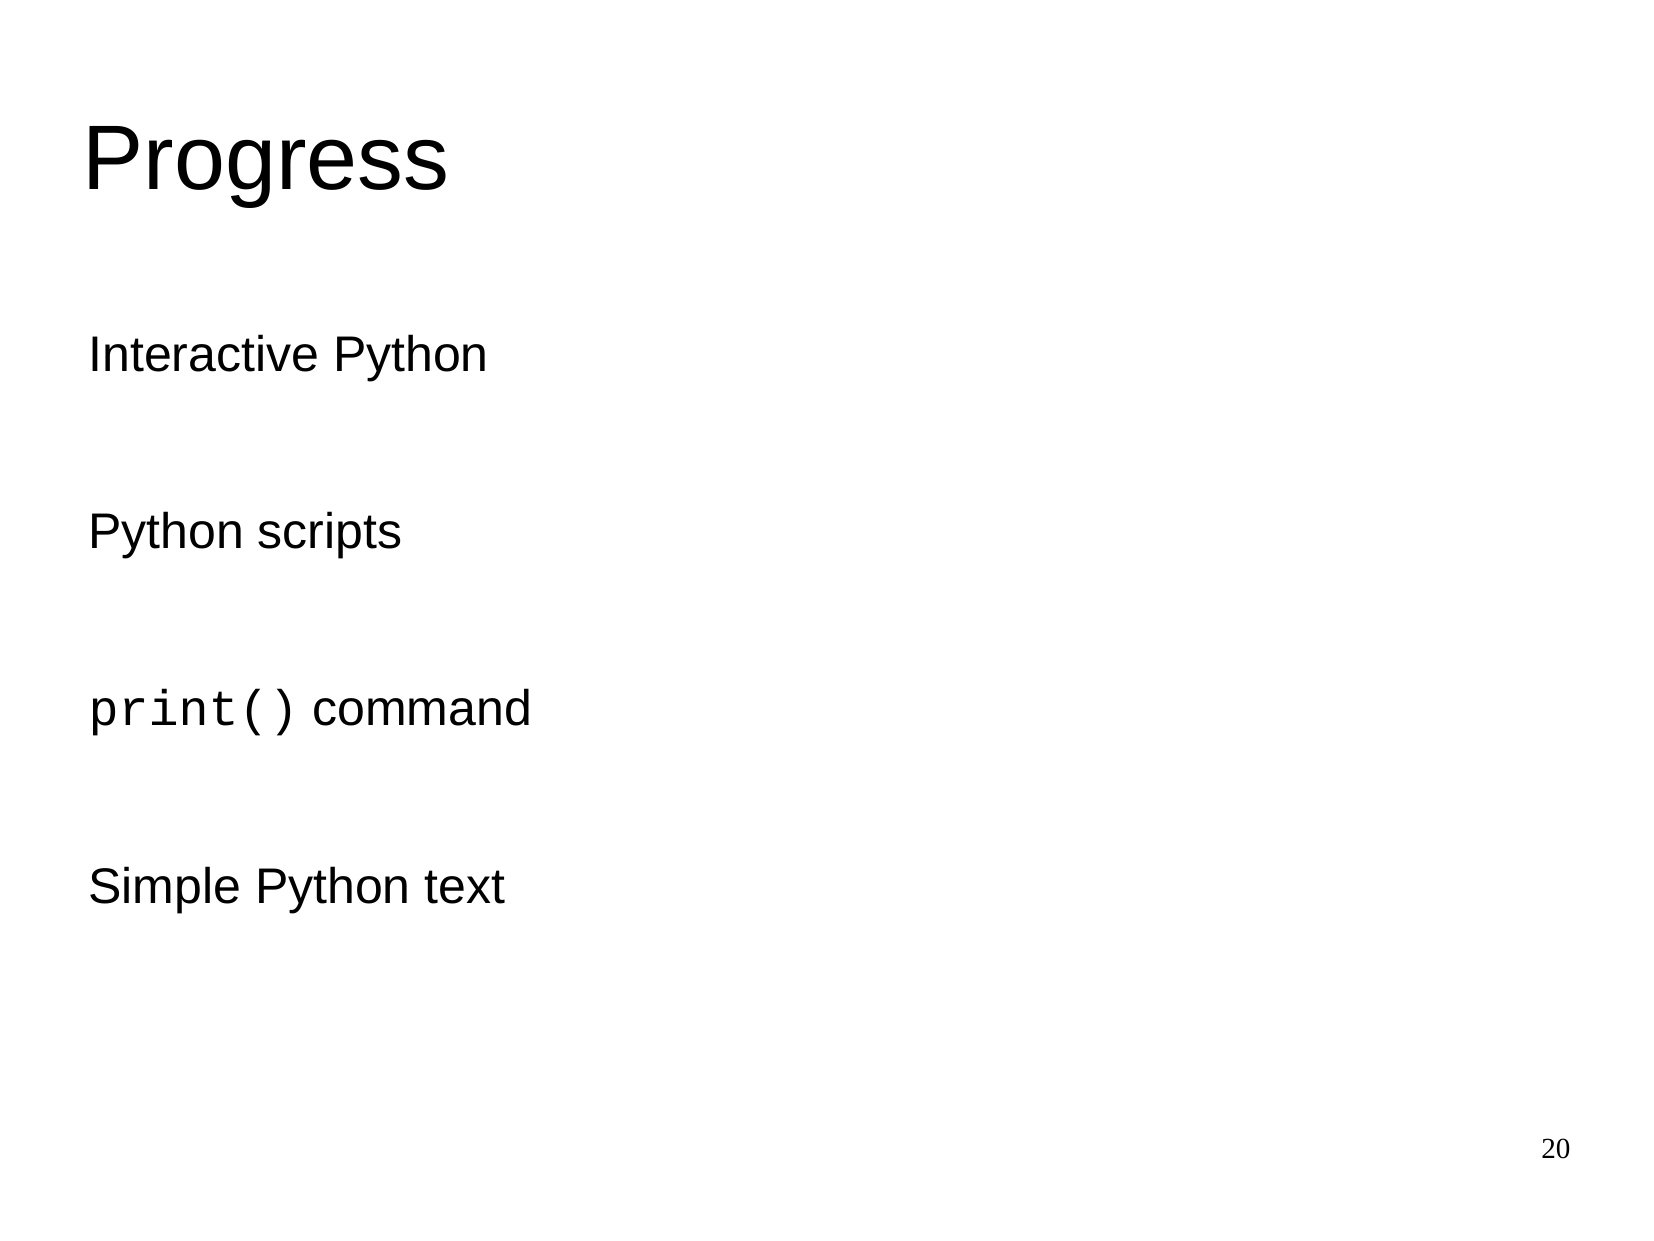

Progress
Interactive Python
Python scripts
print() command
Simple Python text
20